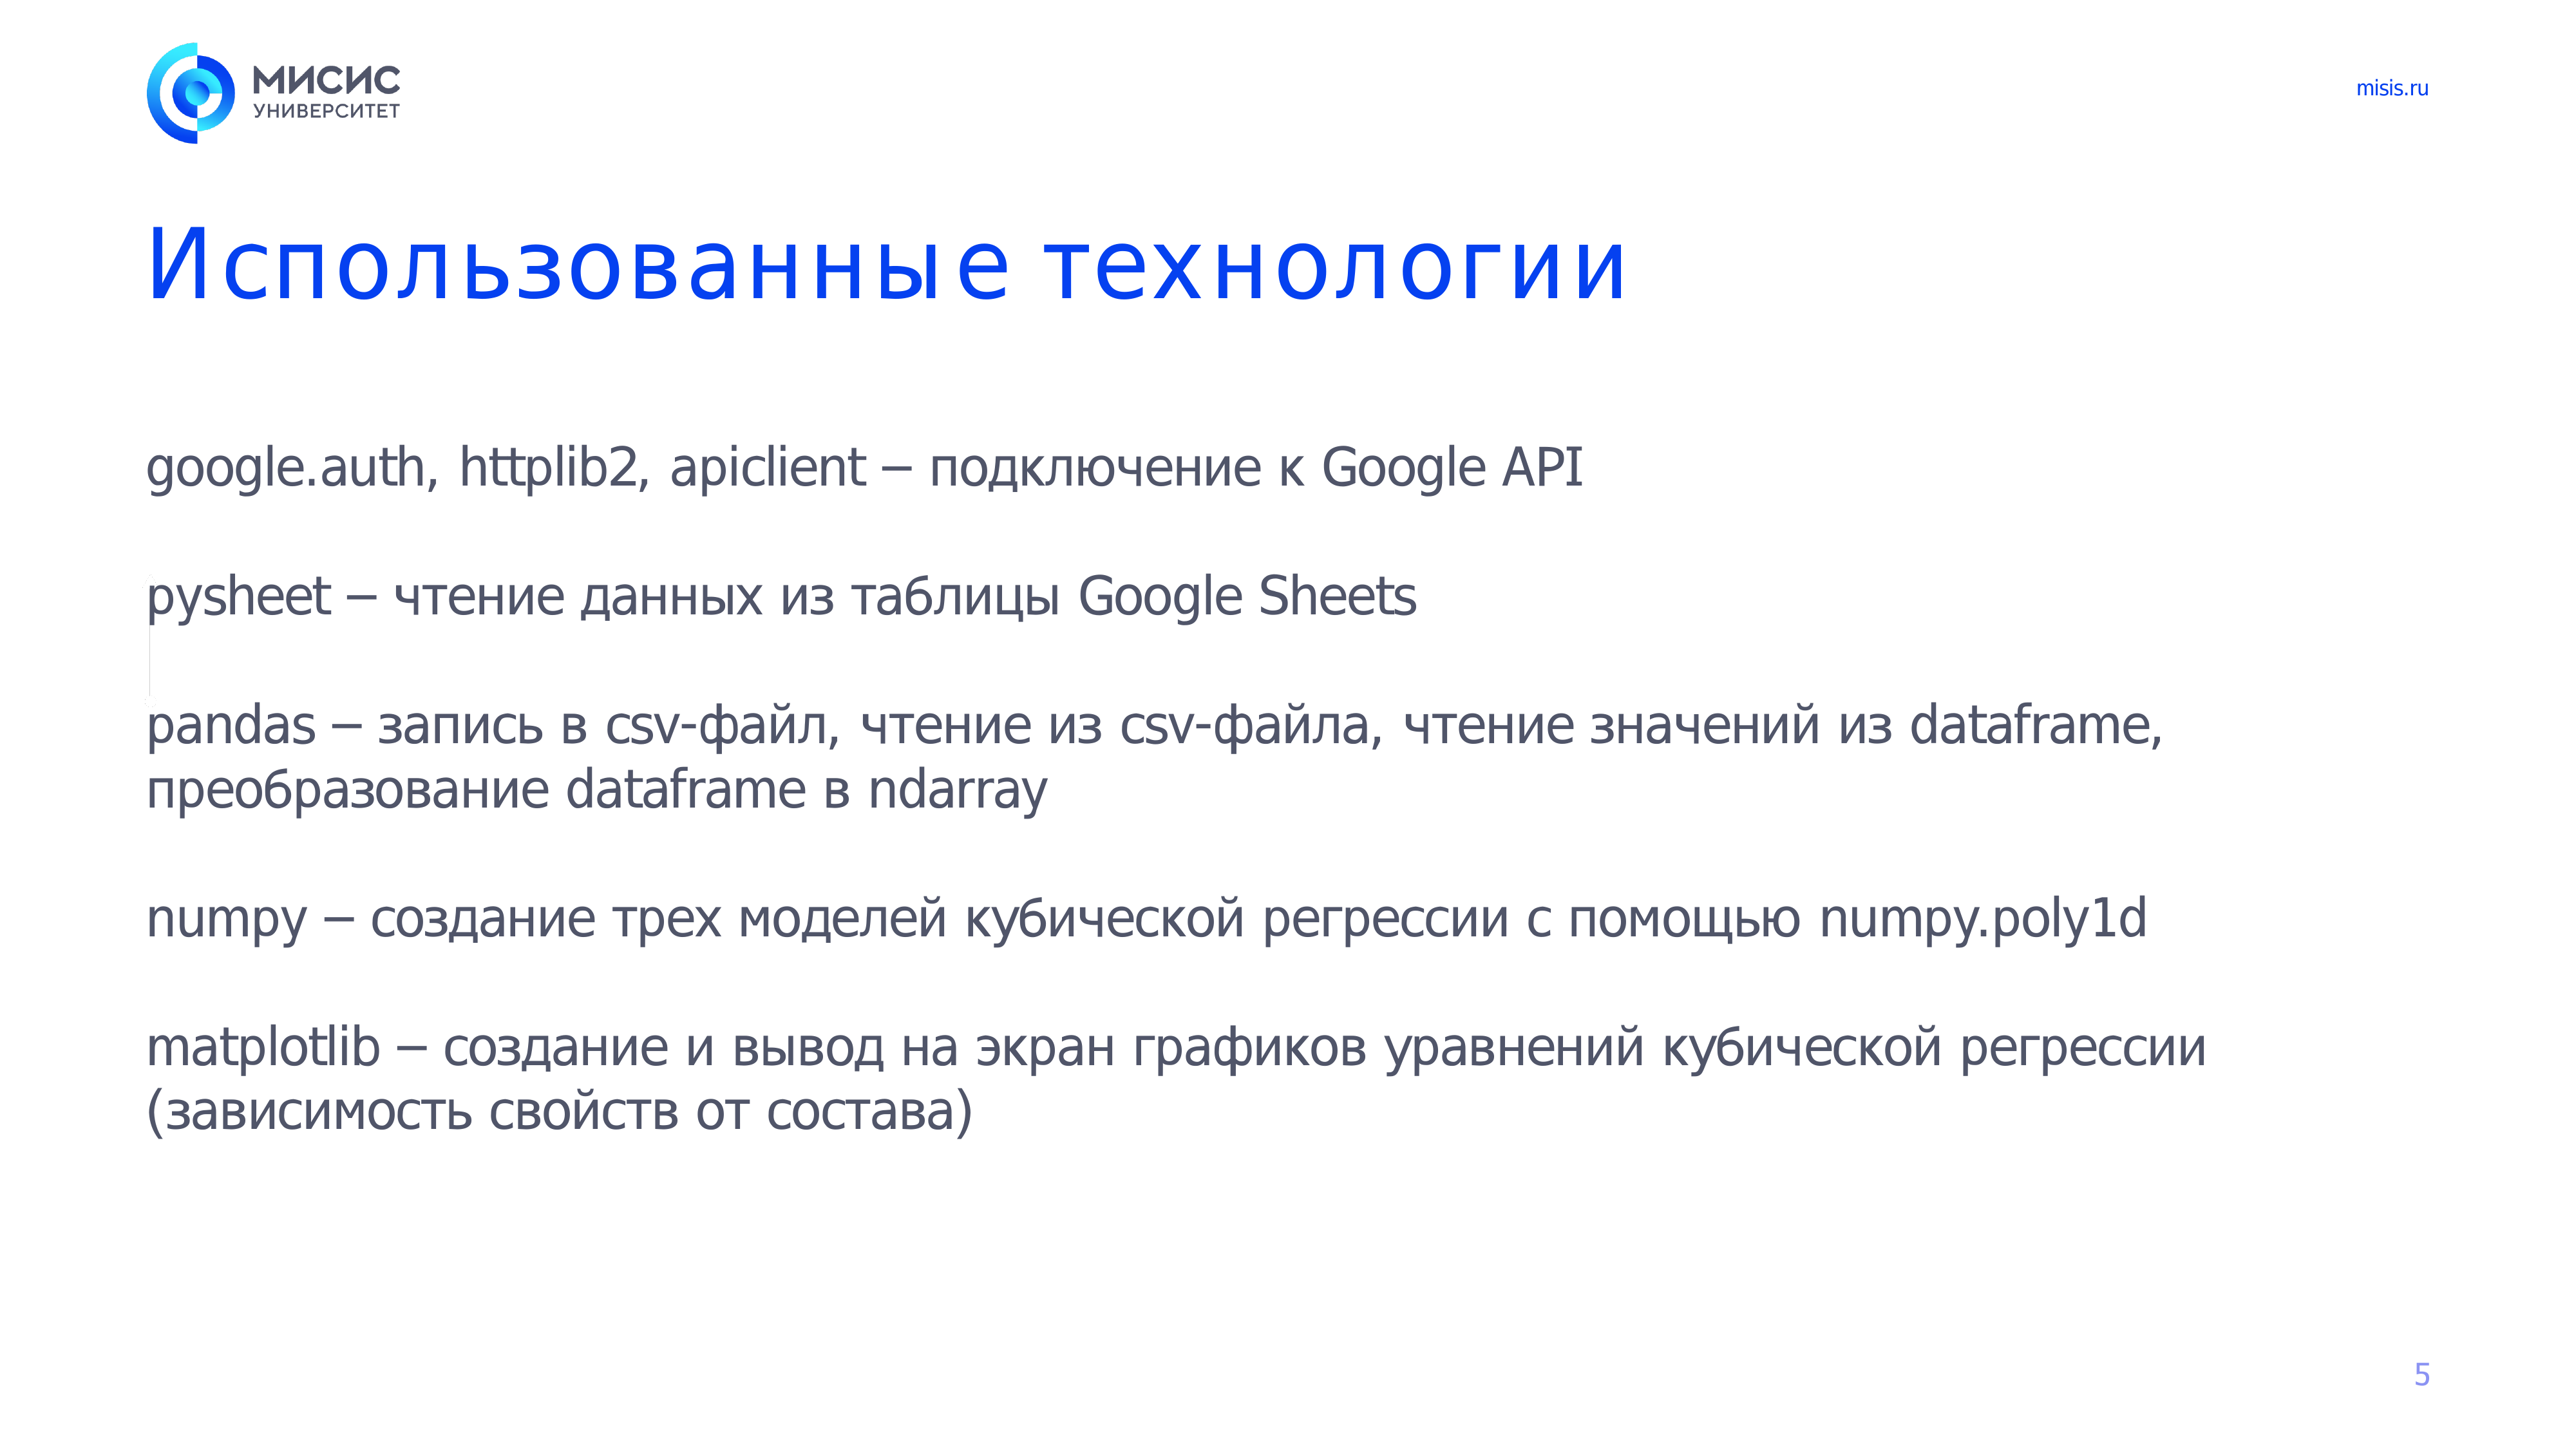

# Использованные технологии
google.auth, httplib2, apiclient – подключение к Google API

pysheet – чтение данных из таблицы Google Sheets

pandas – запись в csv-файл, чтение из csv-файла, чтение значений из dataframe, преобразование dataframe в ndarray

numpy – создание трех моделей кубической регрессии с помощью numpy.poly1d

matplotlib – создание и вывод на экран графиков уравнений кубической регрессии (зависимость свойств от состава)
5